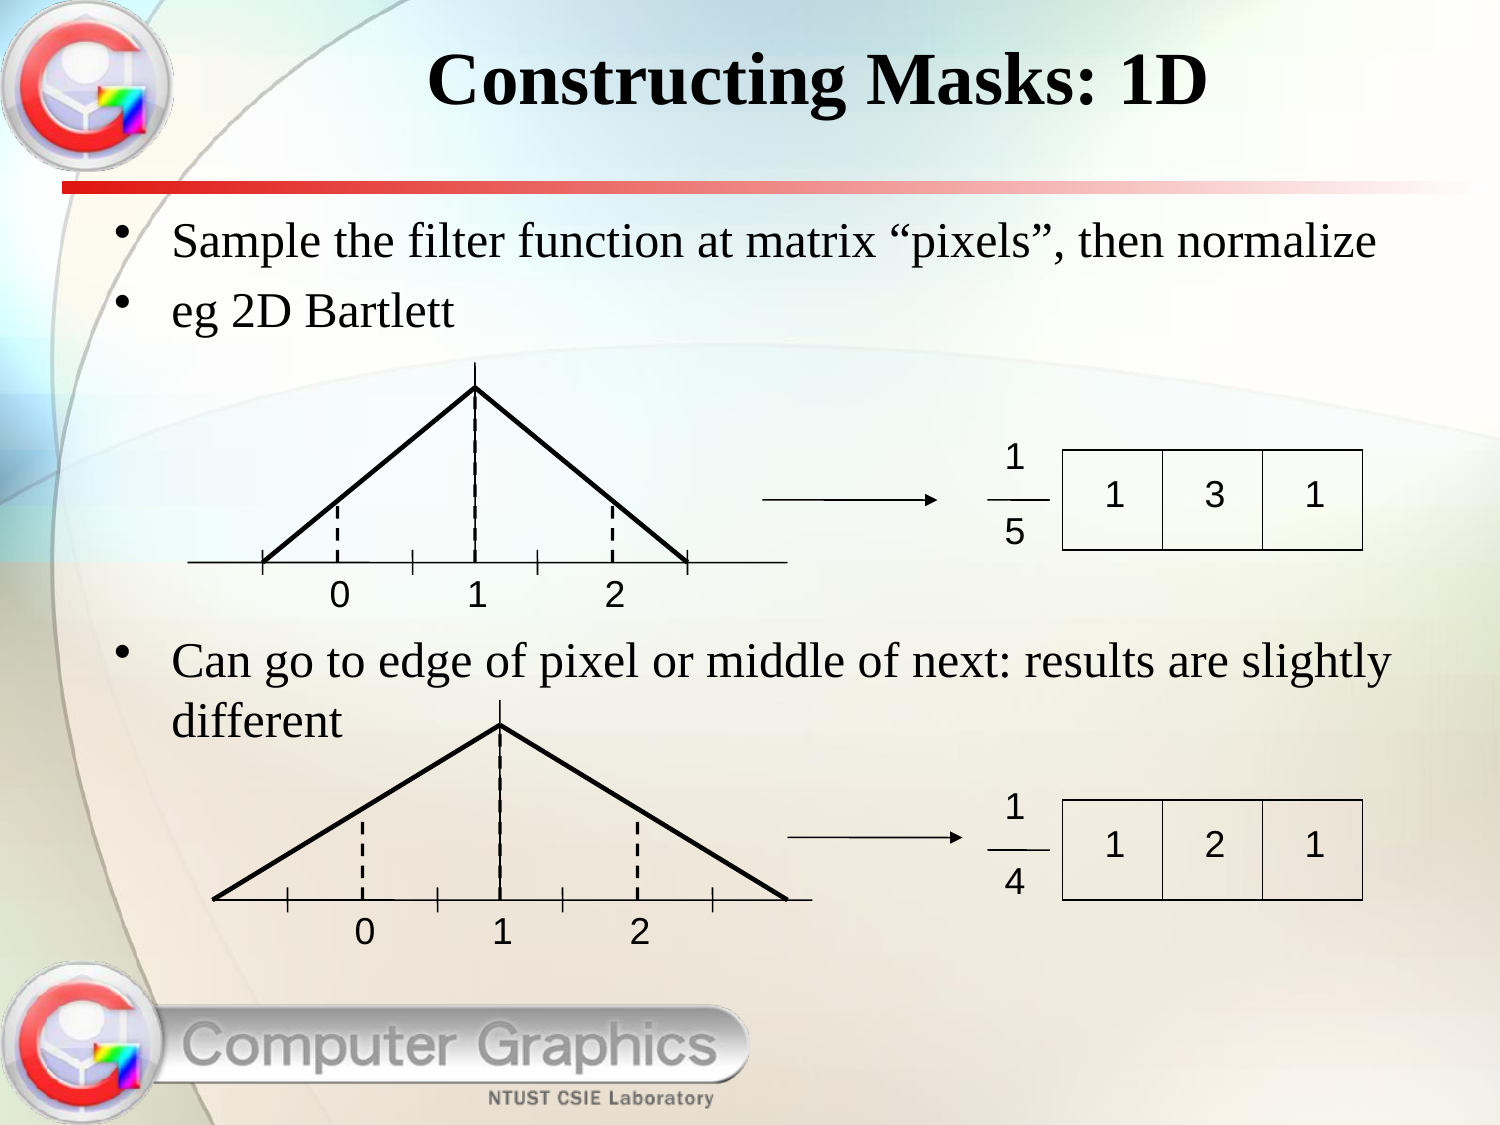

# Constructing Masks: 1D
Sample the filter function at matrix “pixels”, then normalize
eg 2D Bartlett

Can go to edge of pixel or middle of next: results are slightly different

1

1
3
1

5

0
1
2

1

1
2
1

4

0
1
2